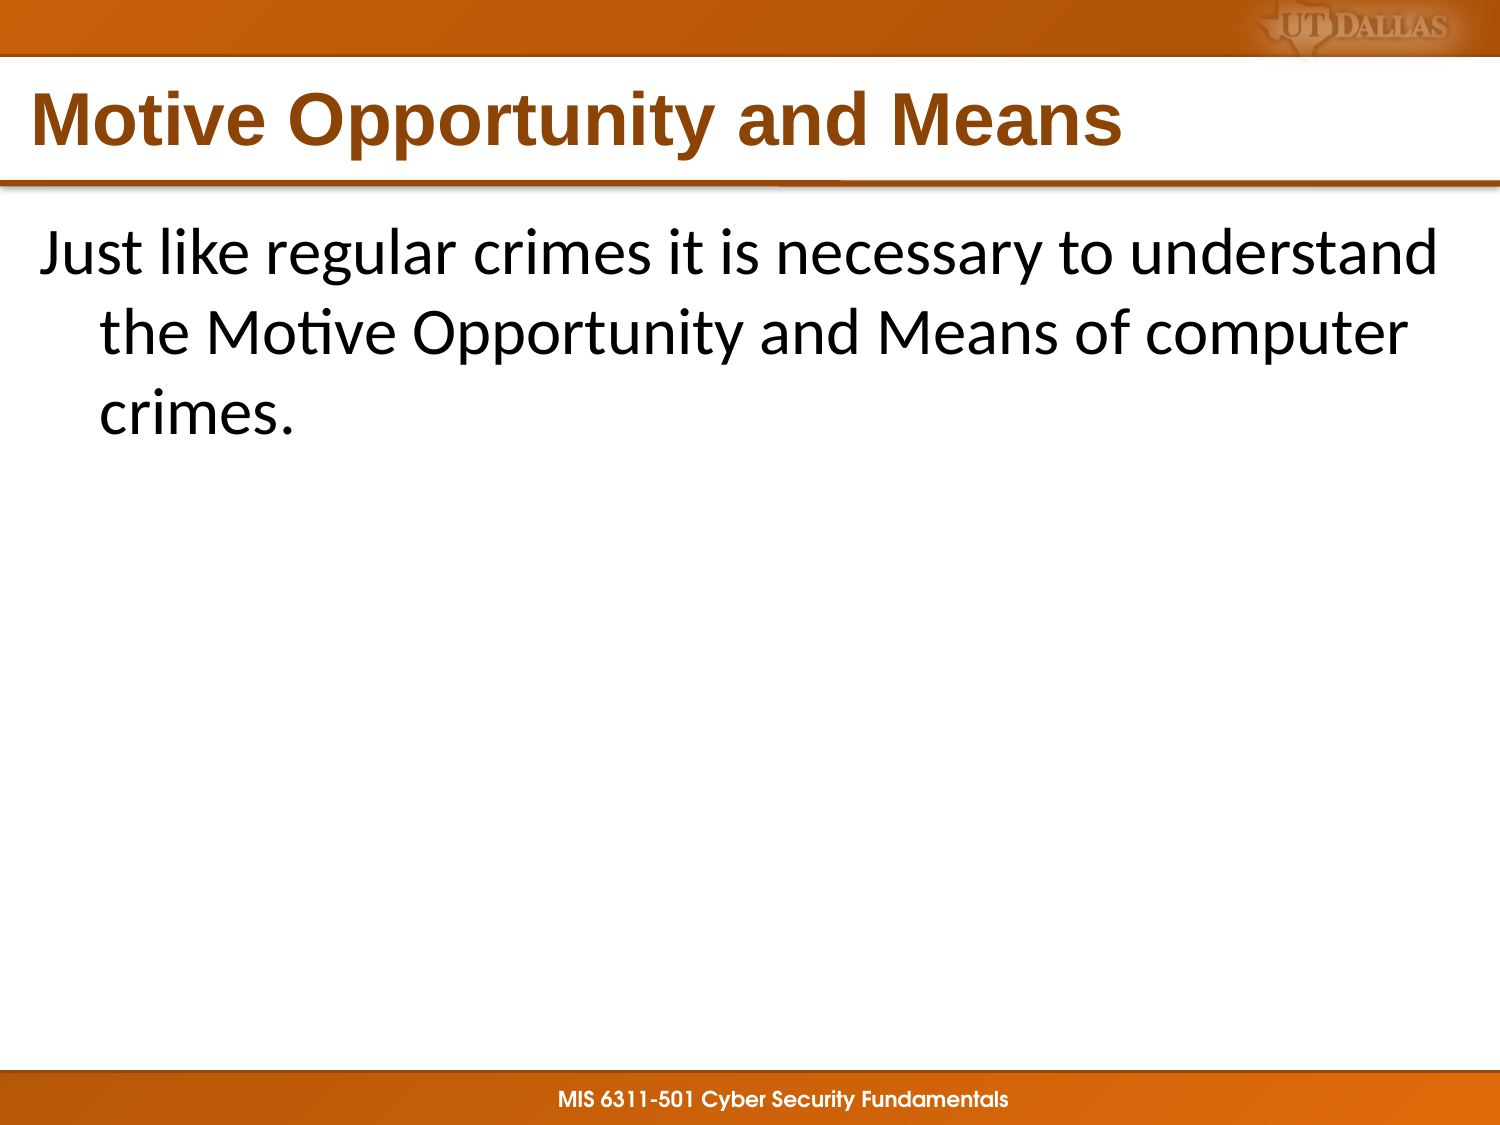

# Motive Opportunity and Means
Just like regular crimes it is necessary to understand the Motive Opportunity and Means of computer crimes.